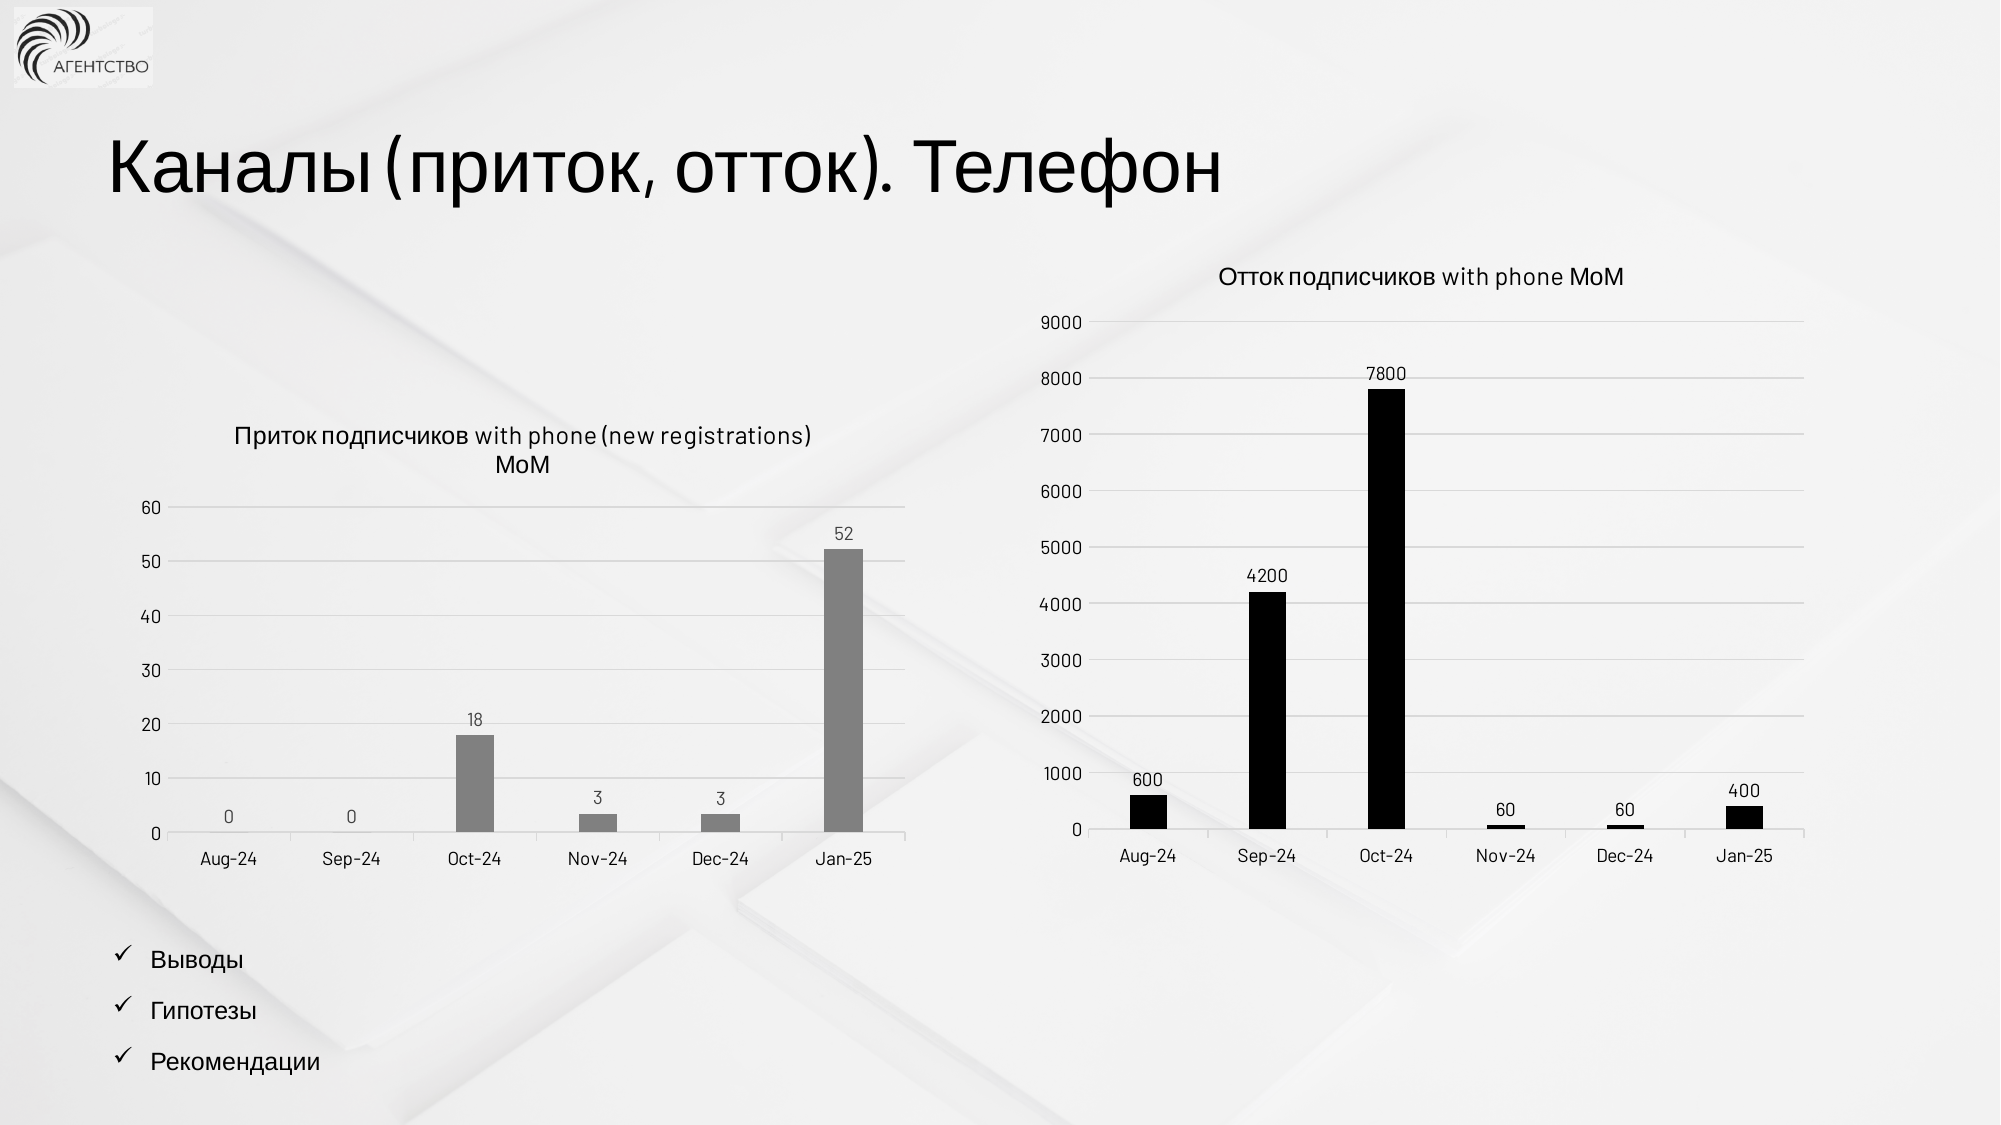

Каналы (приток, отток). Телефон

### Chart: Отток подписчиков with phone МоМ

| Category | Отток подписчиков with phone |
|---|---|
| 45658 | 400.0 |
| 45627 | 60.0 |
| 45597 | 60.0 |
| 45566 | 7800.0 |
| 45536 | 4200.0 |
| 45505 | 600.0 |

### Chart: Приток подписчиков with phone (new registrations) МоМ

| Category | Приток подписчиков with phone (new registrations) МоМ |
|---|---|
| 45658 | 52.19999999999999 |
| 45627 | 3.3000000000000007 |
| 45597 | 3.3999999999999986 |
| 45566 | 17.900000000000006 |
| 45536 | 0.0 |
| 45505 | 0.0 |
Выводы
Гипотезы
Рекомендации